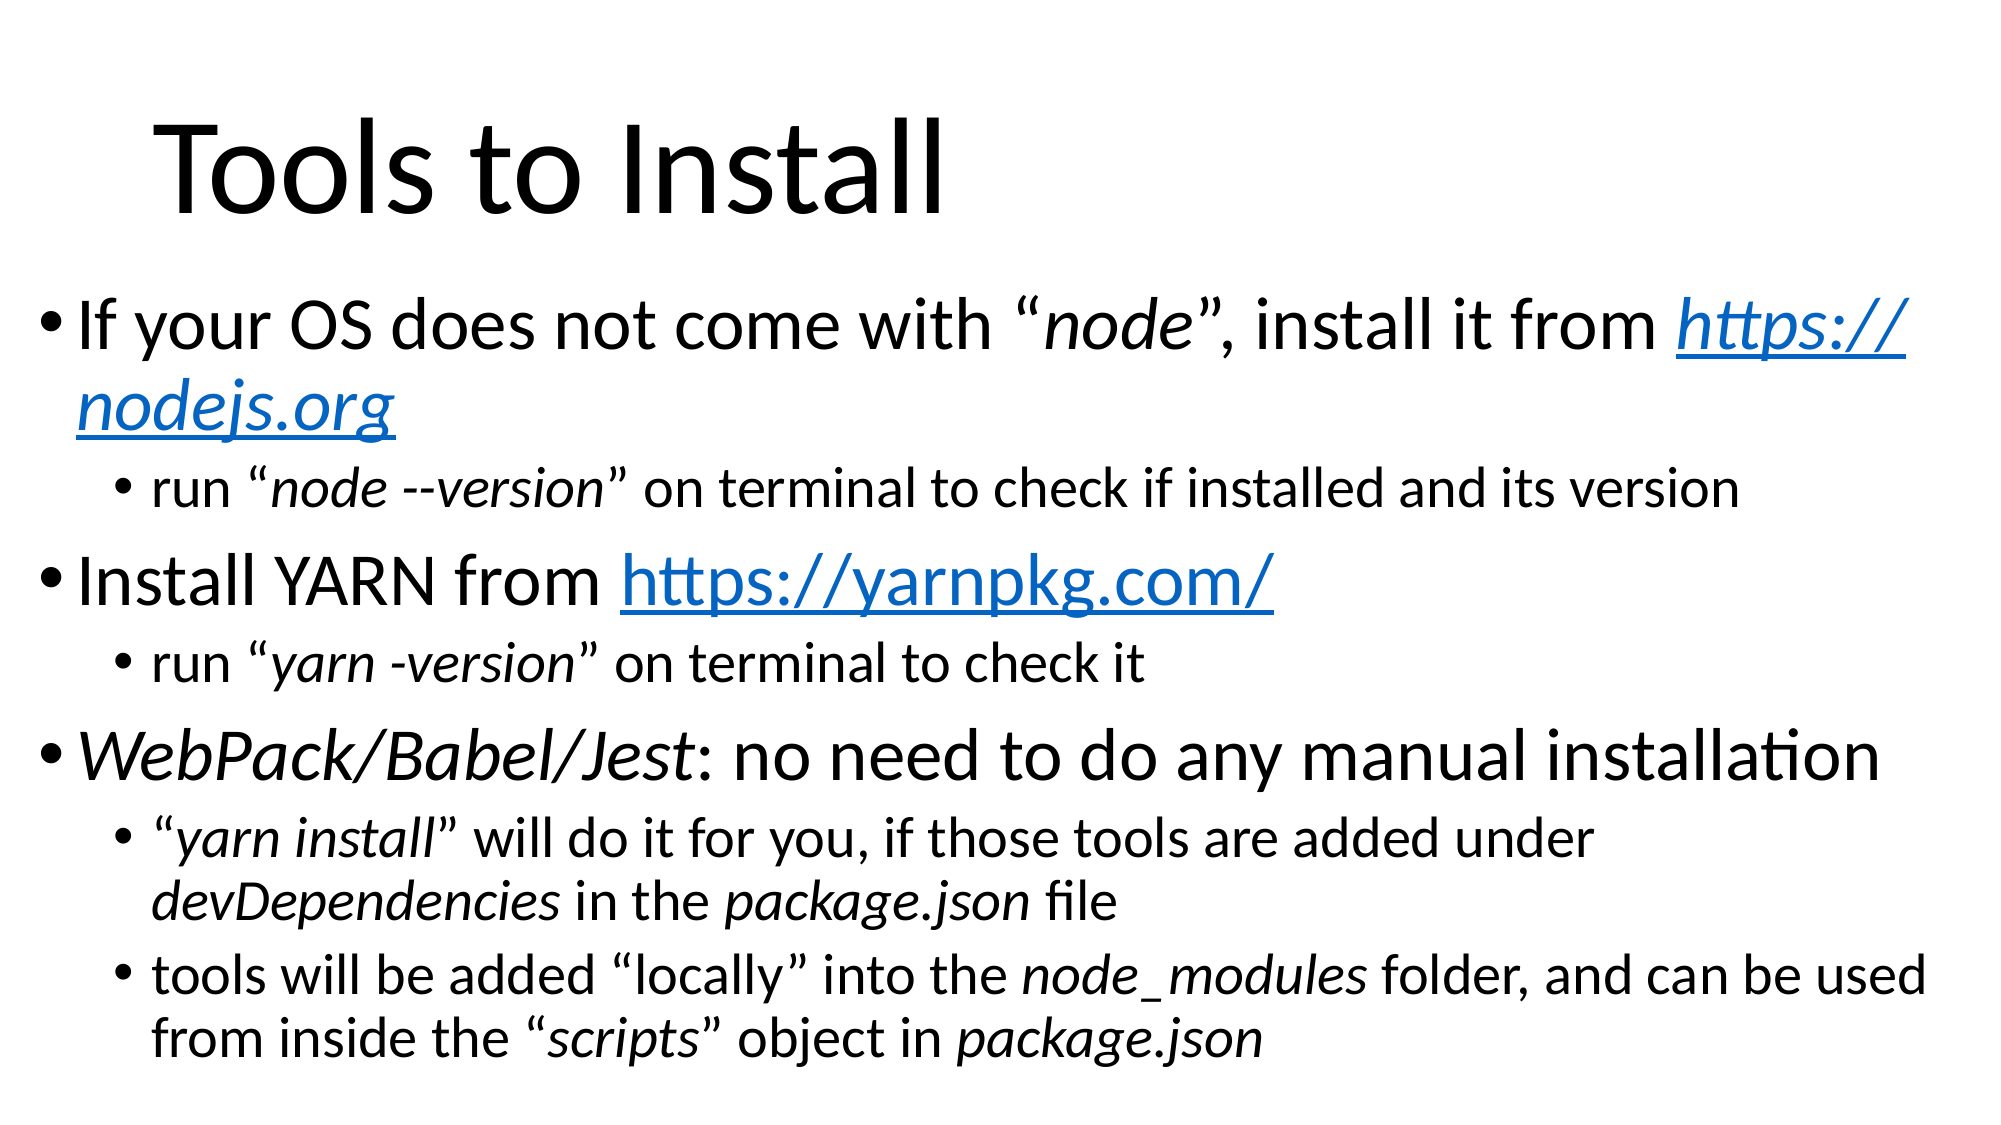

# Tools to Install
If your OS does not come with “node”, install it from https://nodejs.org
run “node --version” on terminal to check if installed and its version
Install YARN from https://yarnpkg.com/
run “yarn -version” on terminal to check it
WebPack/Babel/Jest: no need to do any manual installation
“yarn install” will do it for you, if those tools are added under devDependencies in the package.json file
tools will be added “locally” into the node_modules folder, and can be used from inside the “scripts” object in package.json